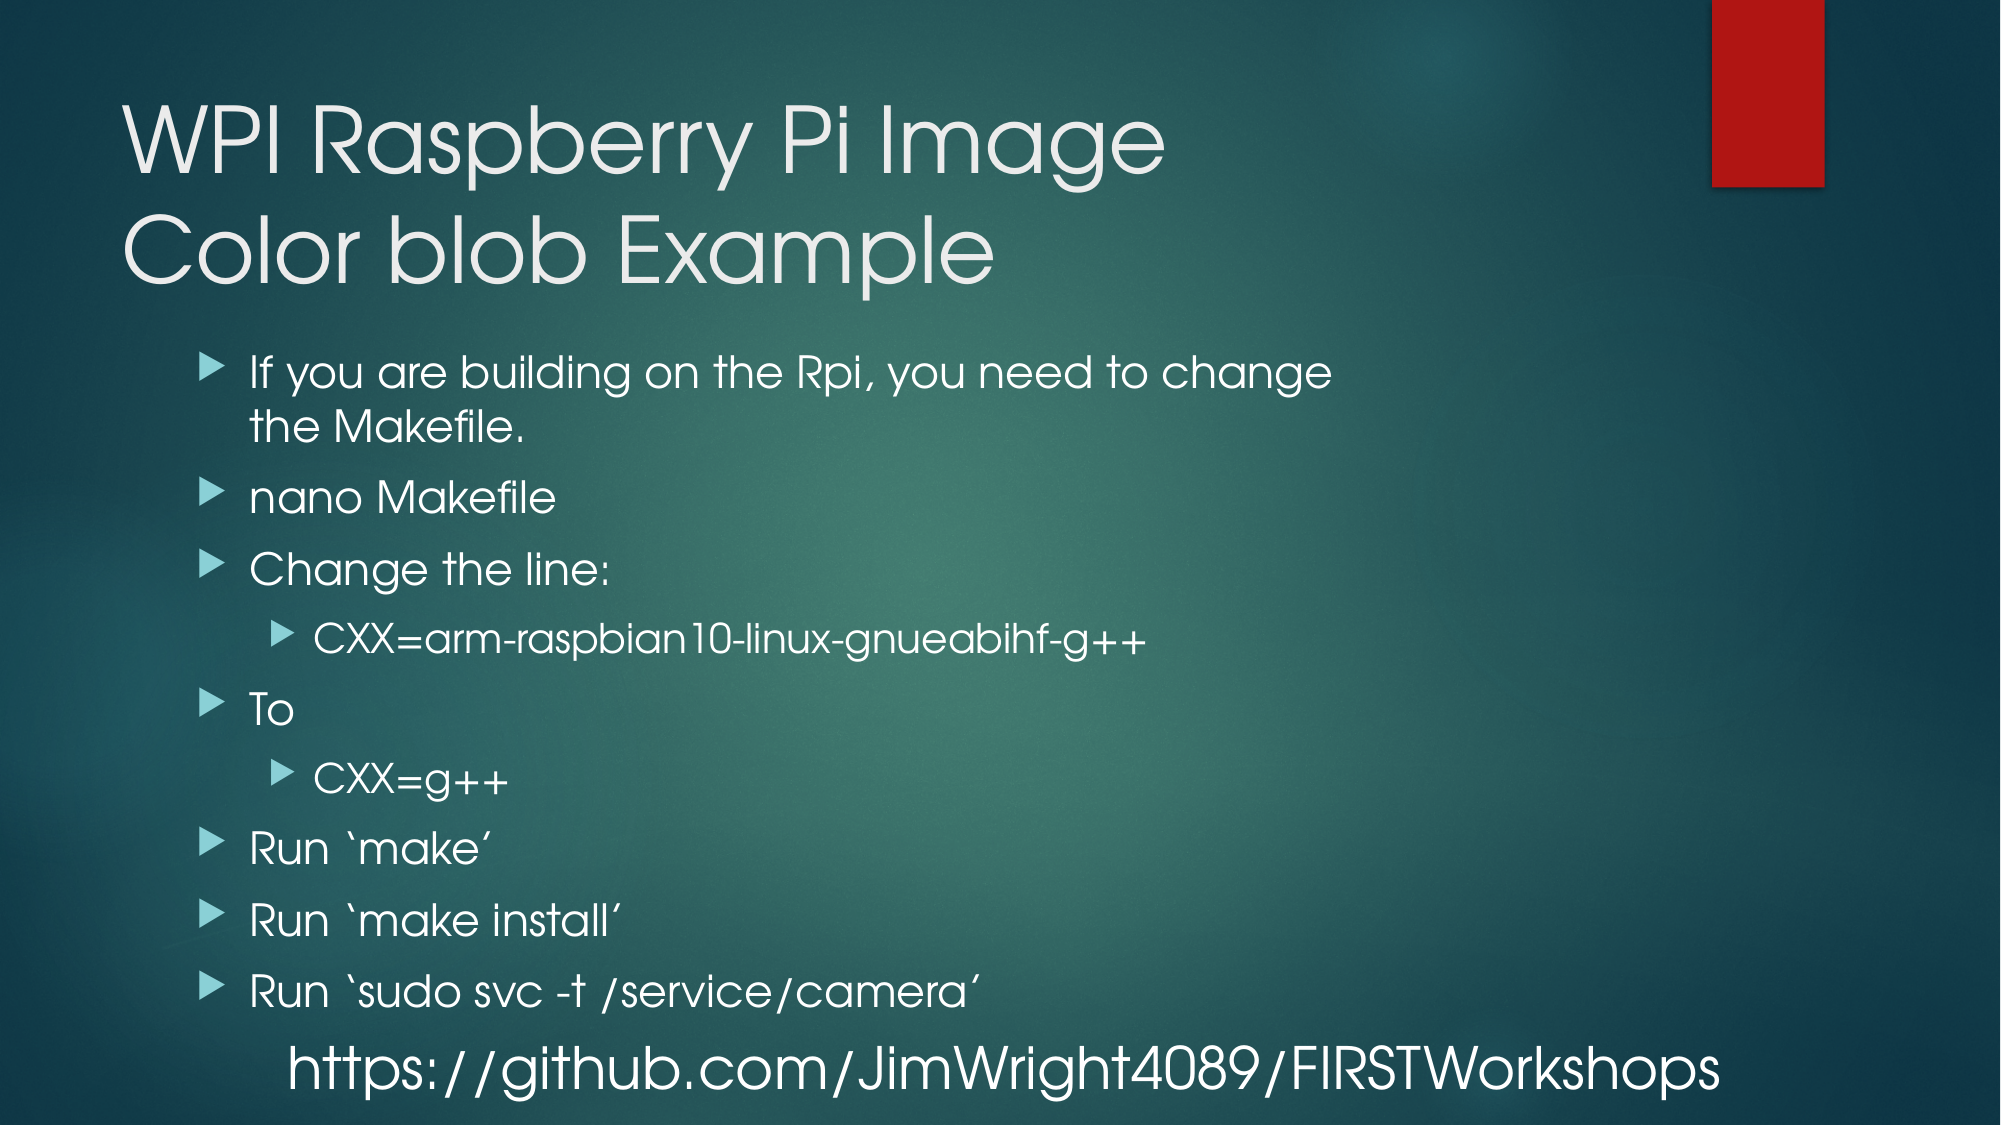

# WPI Raspberry Pi Image Color blob Example
If you are building on the Rpi, you need to change the Makefile.
nano Makefile
Change the line:
CXX=arm-raspbian10-linux-gnueabihf-g++
To
CXX=g++
Run ‘make’
Run ‘make install’
Run ‘sudo svc -t /service/camera’

https://github.com/JimWright4089/FIRSTWorkshops